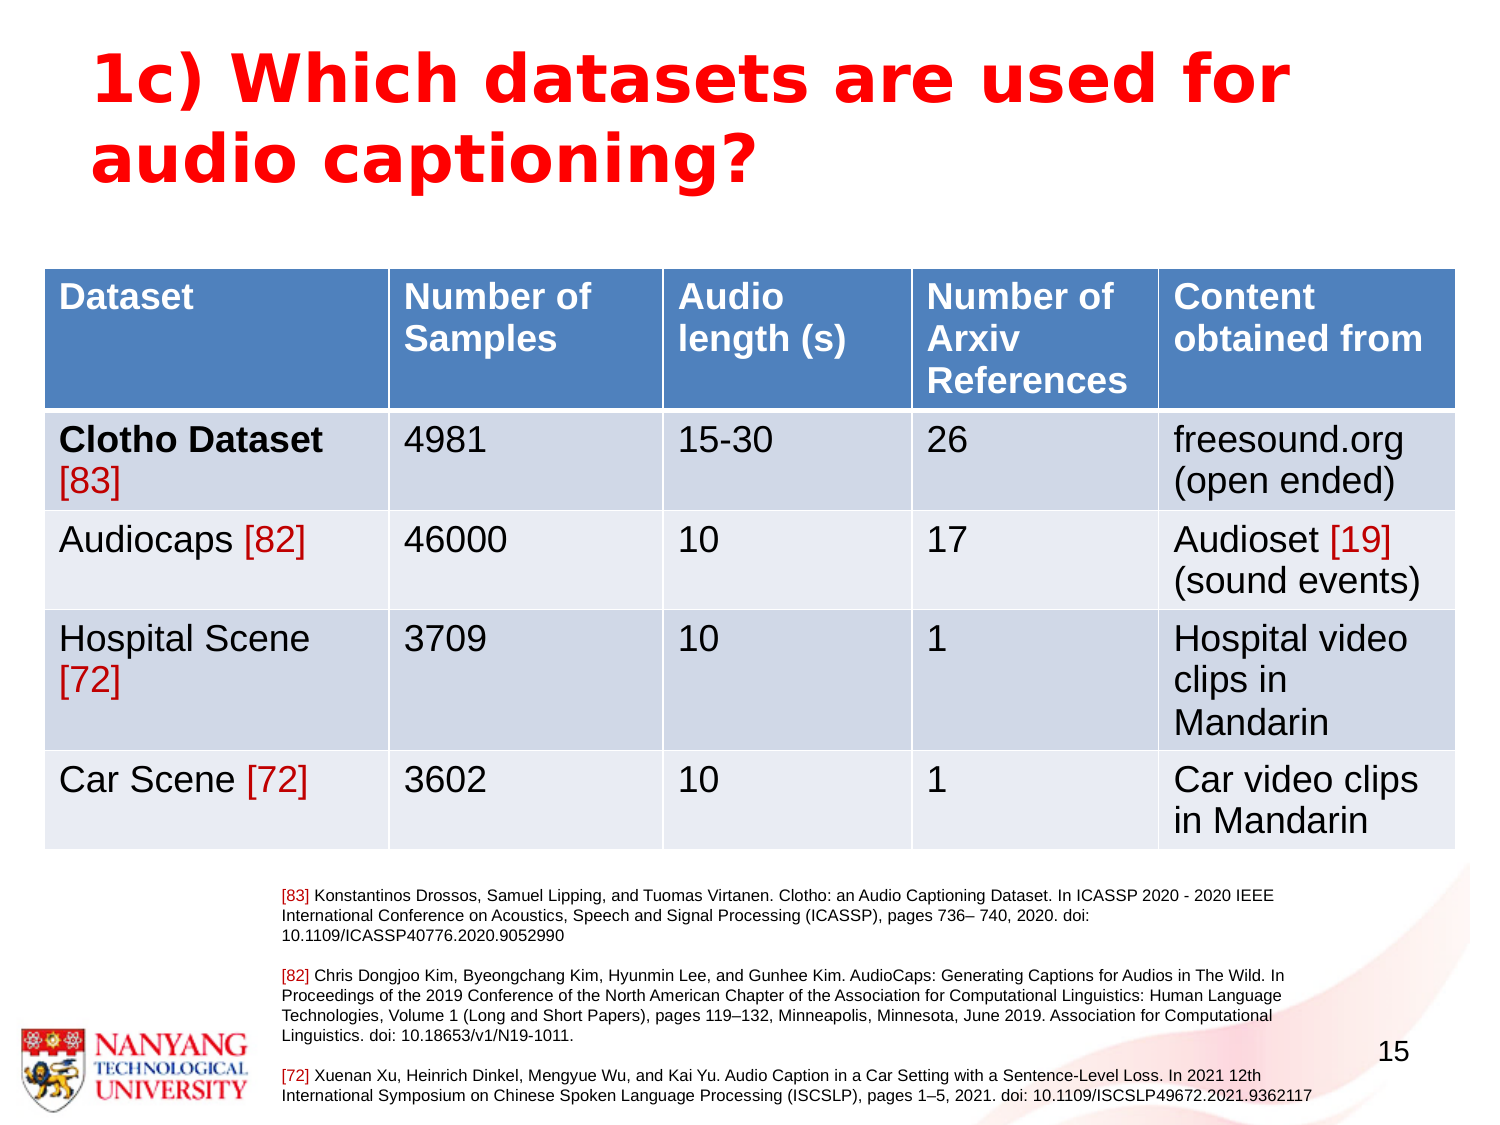

# 1c) Which datasets are used for audio captioning?

| Dataset | Number of Samples | Audio length (s) | Number of Arxiv References | Content obtained from |
| --- | --- | --- | --- | --- |
| Clotho Dataset [83] | 4981 | 15-30 | 26 | freesound.org (open ended) |
| Audiocaps [82] | 46000 | 10 | 17 | Audioset [19] (sound events) |
| Hospital Scene [72] | 3709 | 10 | 1 | Hospital video clips in Mandarin |
| Car Scene [72] | 3602 | 10 | 1 | Car video clips in Mandarin |
[83] Konstantinos Drossos, Samuel Lipping, and Tuomas Virtanen. Clotho: an Audio Captioning Dataset. In ICASSP 2020 - 2020 IEEE International Conference on Acoustics, Speech and Signal Processing (ICASSP), pages 736– 740, 2020. doi: 10.1109/ICASSP40776.2020.9052990
[82] Chris Dongjoo Kim, Byeongchang Kim, Hyunmin Lee, and Gunhee Kim. AudioCaps: Generating Captions for Audios in The Wild. In Proceedings of the 2019 Conference of the North American Chapter of the Association for Computational Linguistics: Human Language Technologies, Volume 1 (Long and Short Papers), pages 119–132, Minneapolis, Minnesota, June 2019. Association for Computational Linguistics. doi: 10.18653/v1/N19-1011.
[72] Xuenan Xu, Heinrich Dinkel, Mengyue Wu, and Kai Yu. Audio Caption in a Car Setting with a Sentence-Level Loss. In 2021 12th International Symposium on Chinese Spoken Language Processing (ISCSLP), pages 1–5, 2021. doi: 10.1109/ISCSLP49672.2021.9362117
15